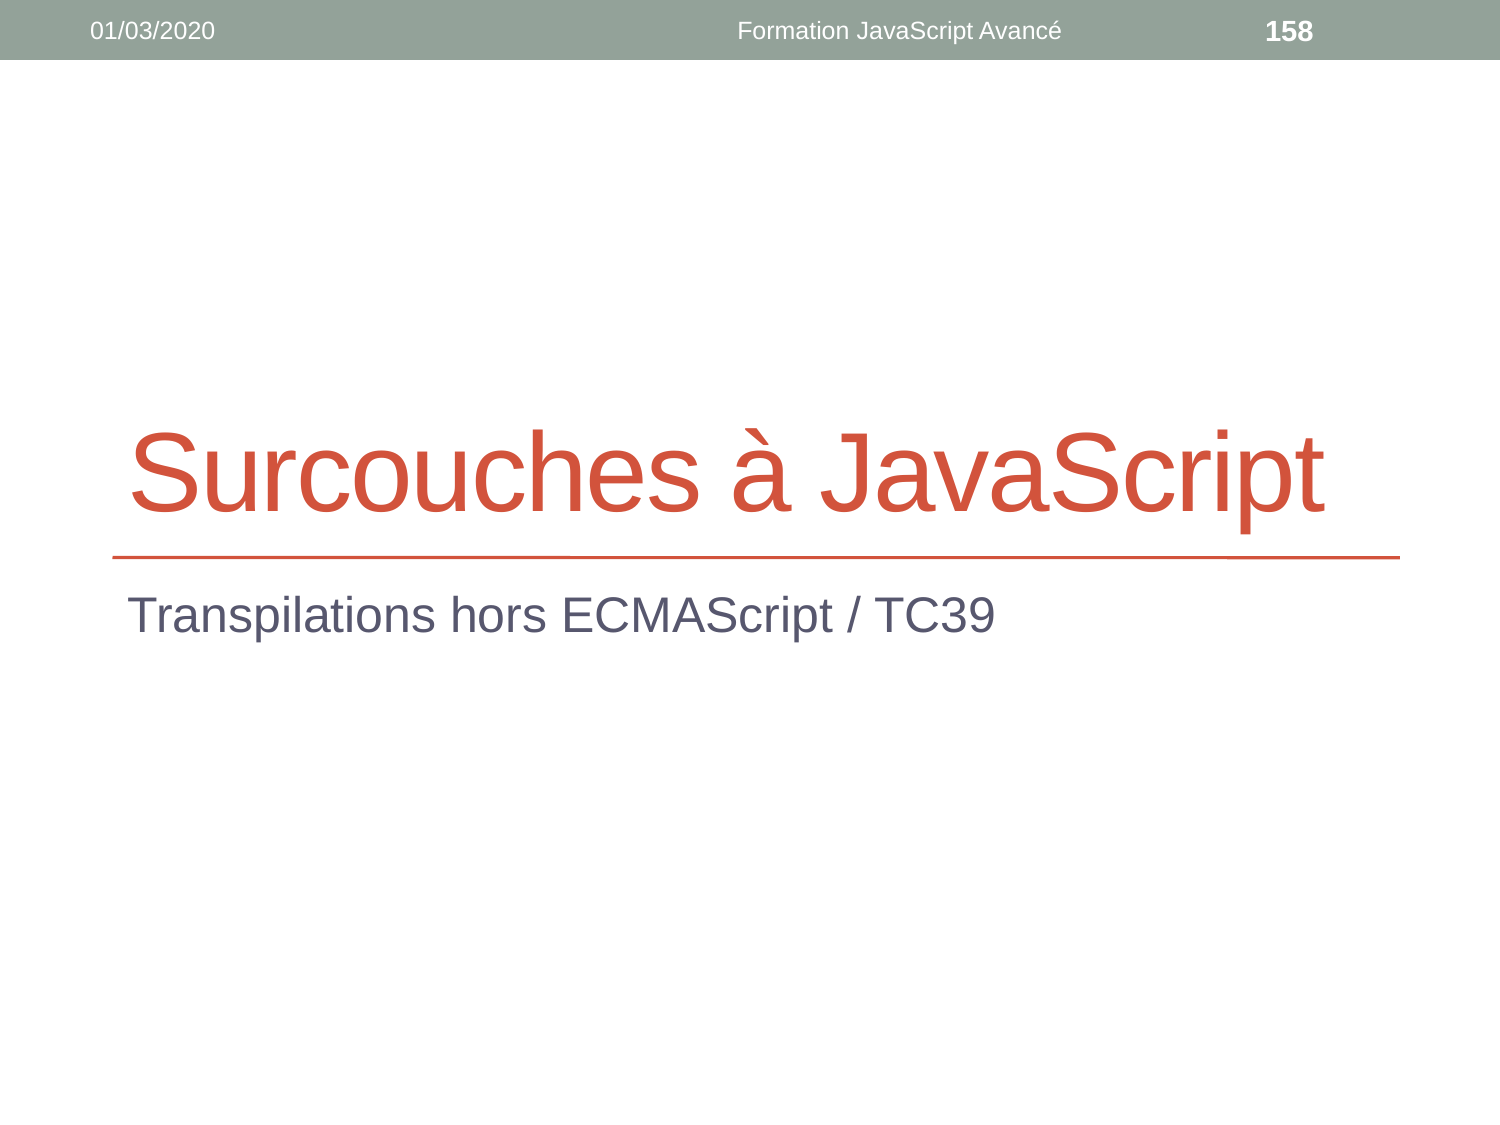

01/03/2020
Formation JavaScript Avancé
158
# Surcouches à JavaScript
Transpilations hors ECMAScript / TC39